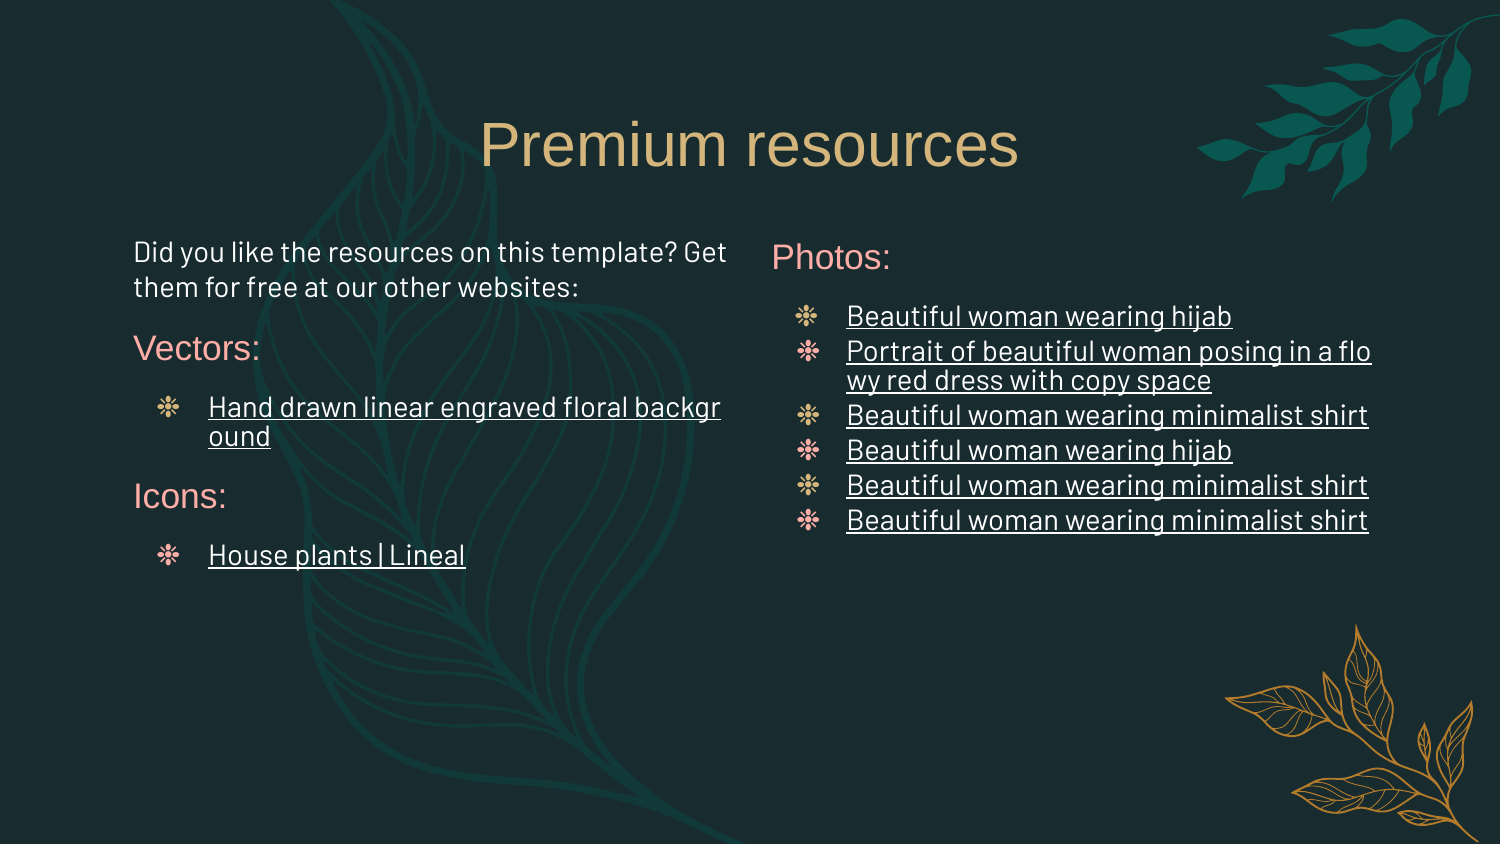

# Premium resources
Did you like the resources on this template? Get them for free at our other websites:
Vectors:
Hand drawn linear engraved floral background
Icons:
House plants | Lineal
Photos:
Beautiful woman wearing hijab
Portrait of beautiful woman posing in a flowy red dress with copy space
Beautiful woman wearing minimalist shirt
Beautiful woman wearing hijab
Beautiful woman wearing minimalist shirt
Beautiful woman wearing minimalist shirt